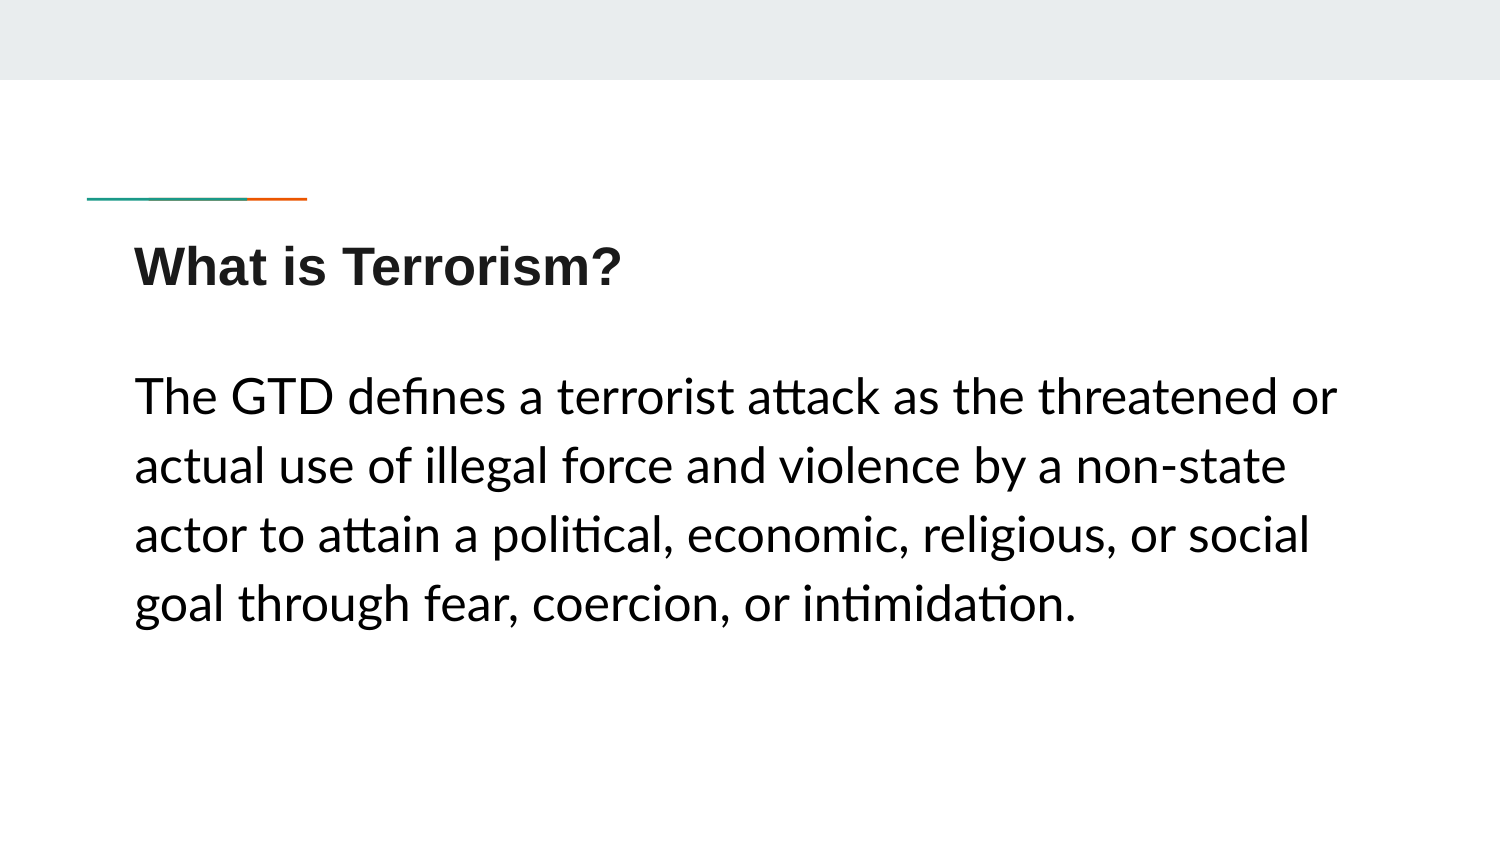

# What is Terrorism?
The GTD defines a terrorist attack as the threatened or actual use of illegal force and violence by a non-state actor to attain a political, economic, religious, or social goal through fear, coercion, or intimidation.